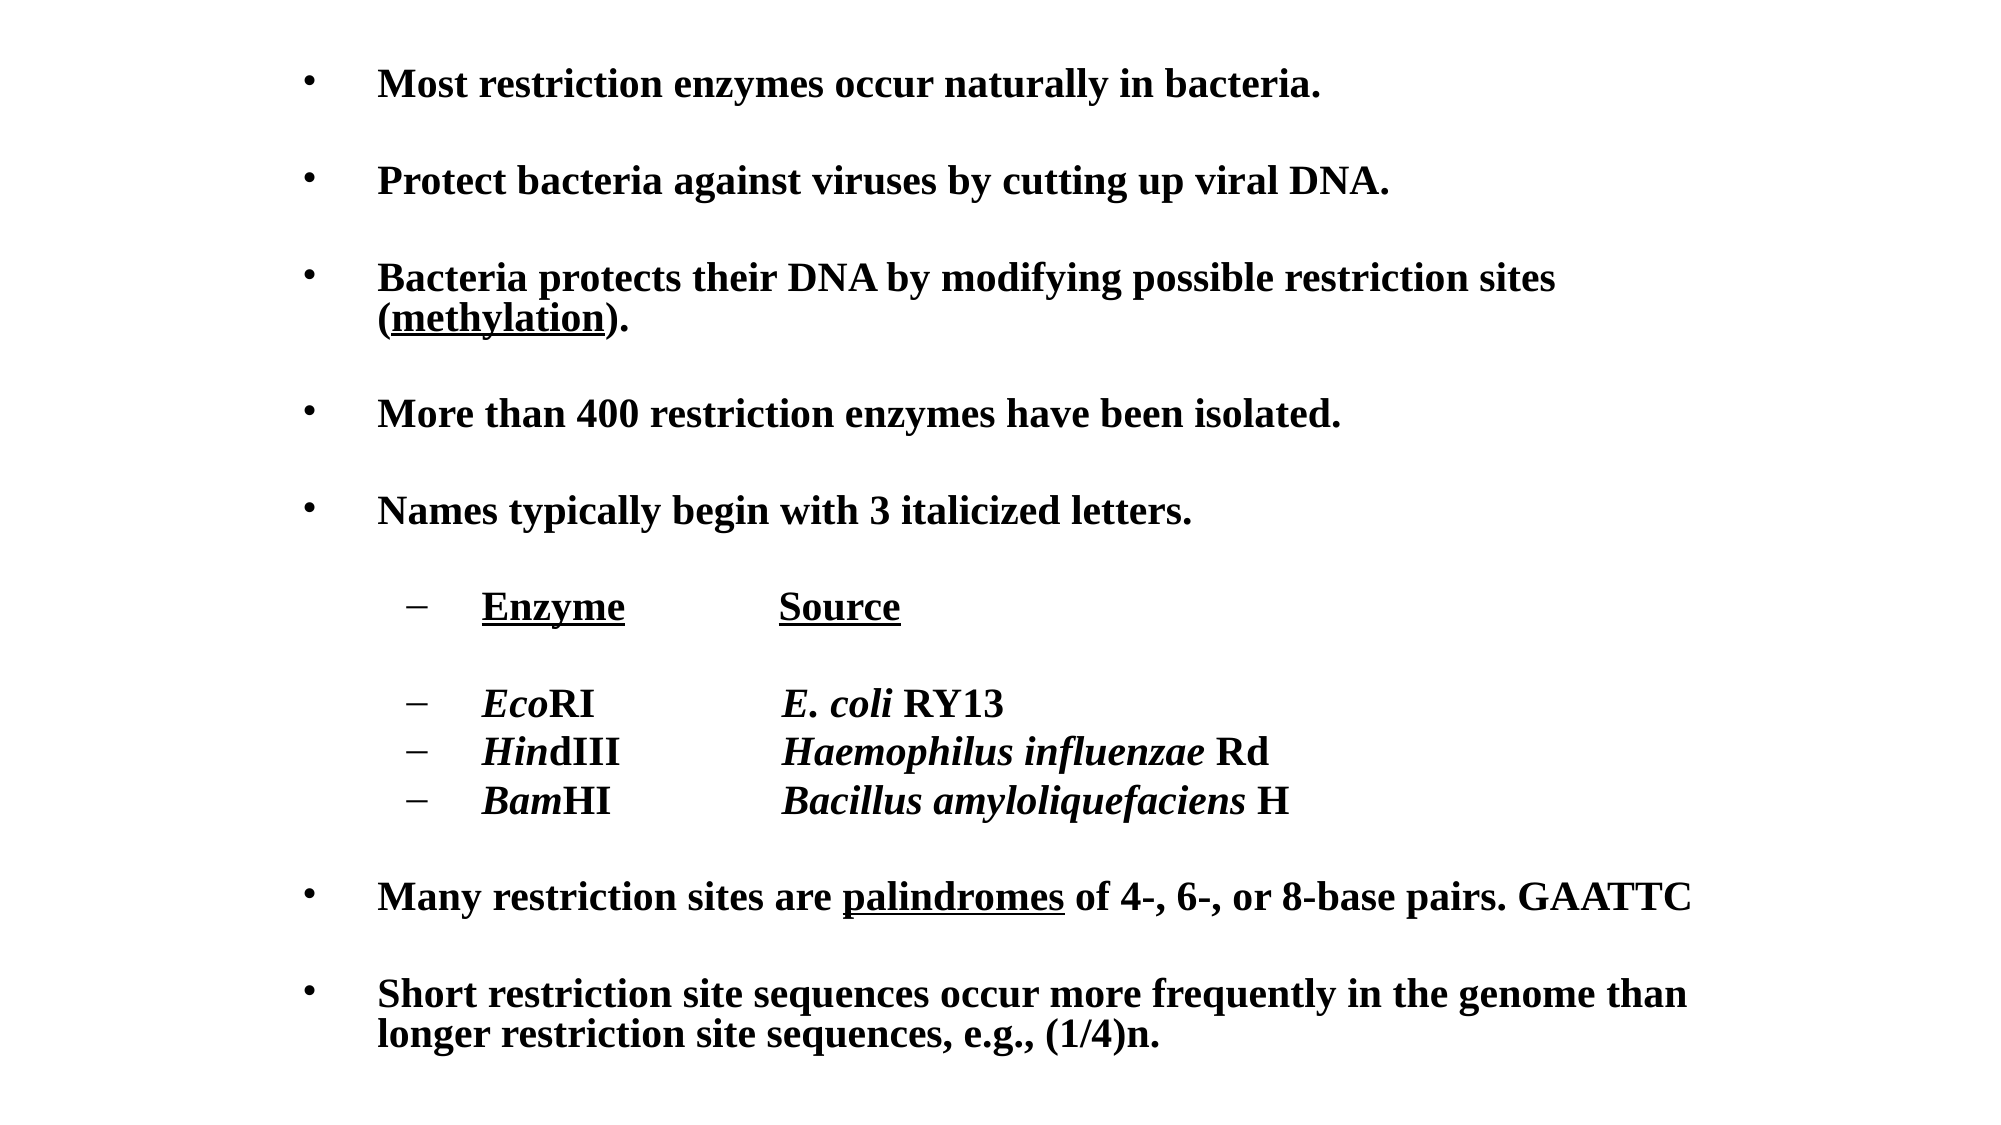

Most restriction enzymes occur naturally in bacteria.

Protect bacteria against viruses by cutting up viral DNA.

Bacteria protects their DNA by modifying possible restriction sites (methylation).

More than 400 restriction enzymes have been isolated.

Names typically begin with 3 italicized letters.

Enzyme	              Source

EcoRI 		E. coli RY13
HindIII		Haemophilus influenzae Rd
BamHI		Bacillus amyloliquefaciens H

Many restriction sites are palindromes of 4-, 6-, or 8-base pairs. GAATTC

Short restriction site sequences occur more frequently in the genome than longer restriction site sequences, e.g., (1/4)n.